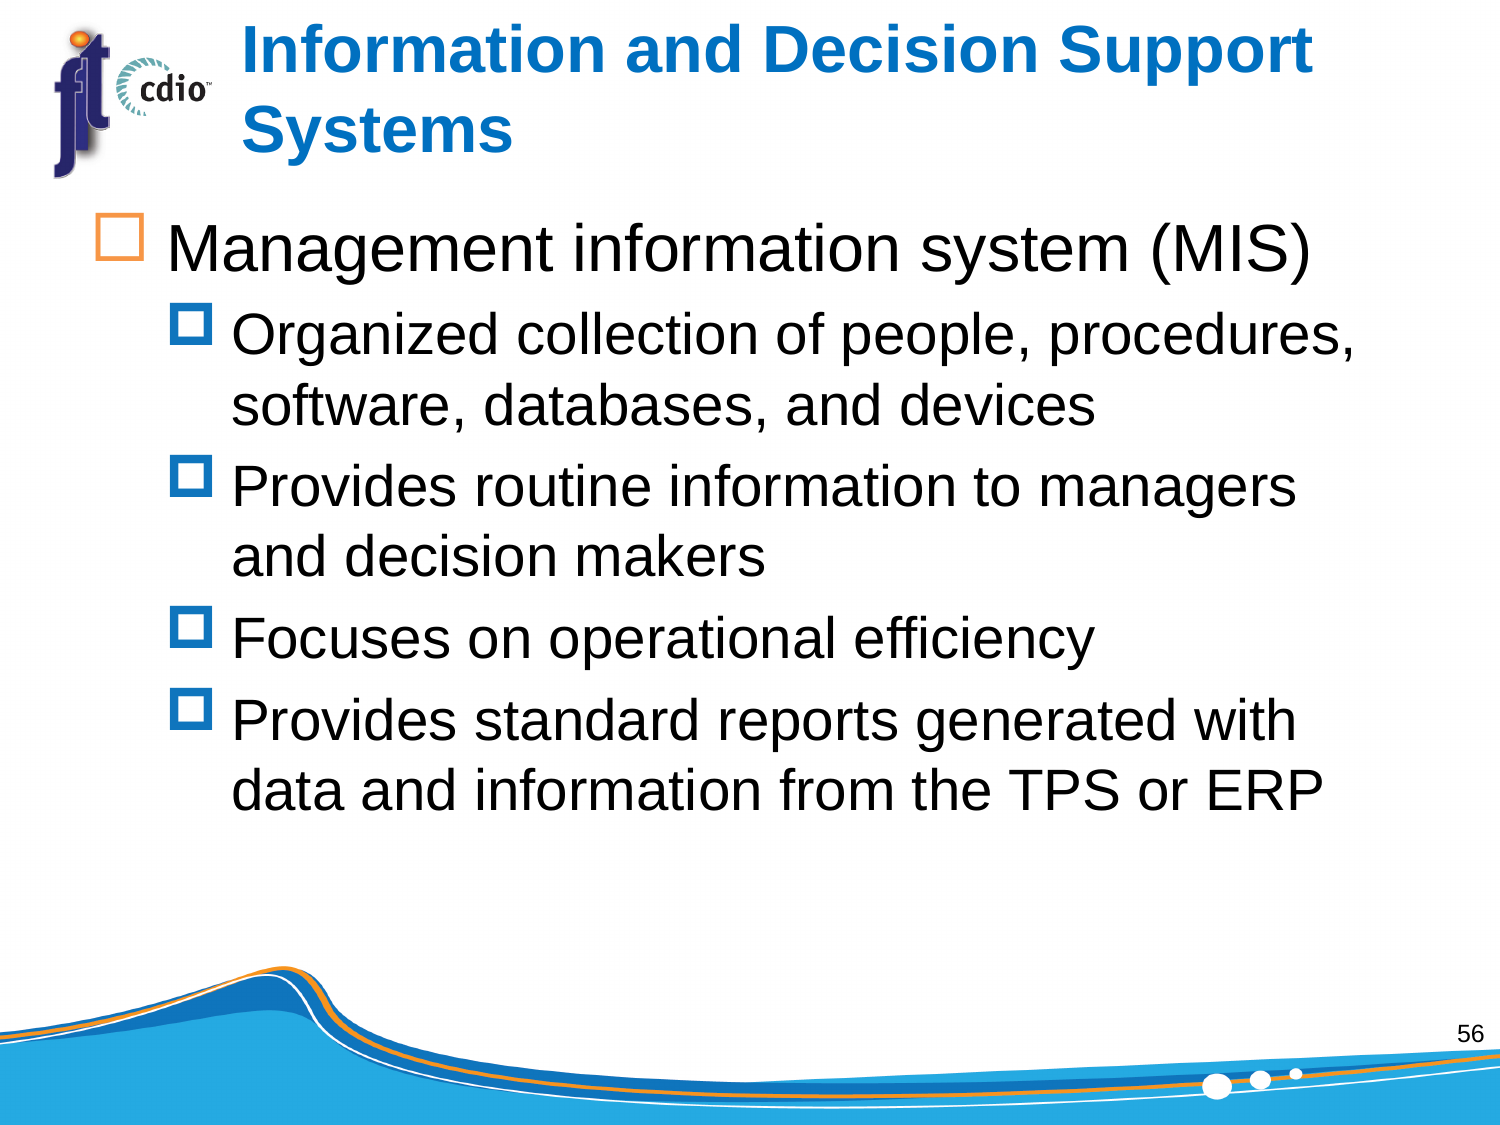

# Information and Decision Support Systems
Management information system (MIS)
Organized collection of people, procedures, software, databases, and devices
Provides routine information to managers and decision makers
Focuses on operational efficiency
Provides standard reports generated with data and information from the TPS or ERP

56